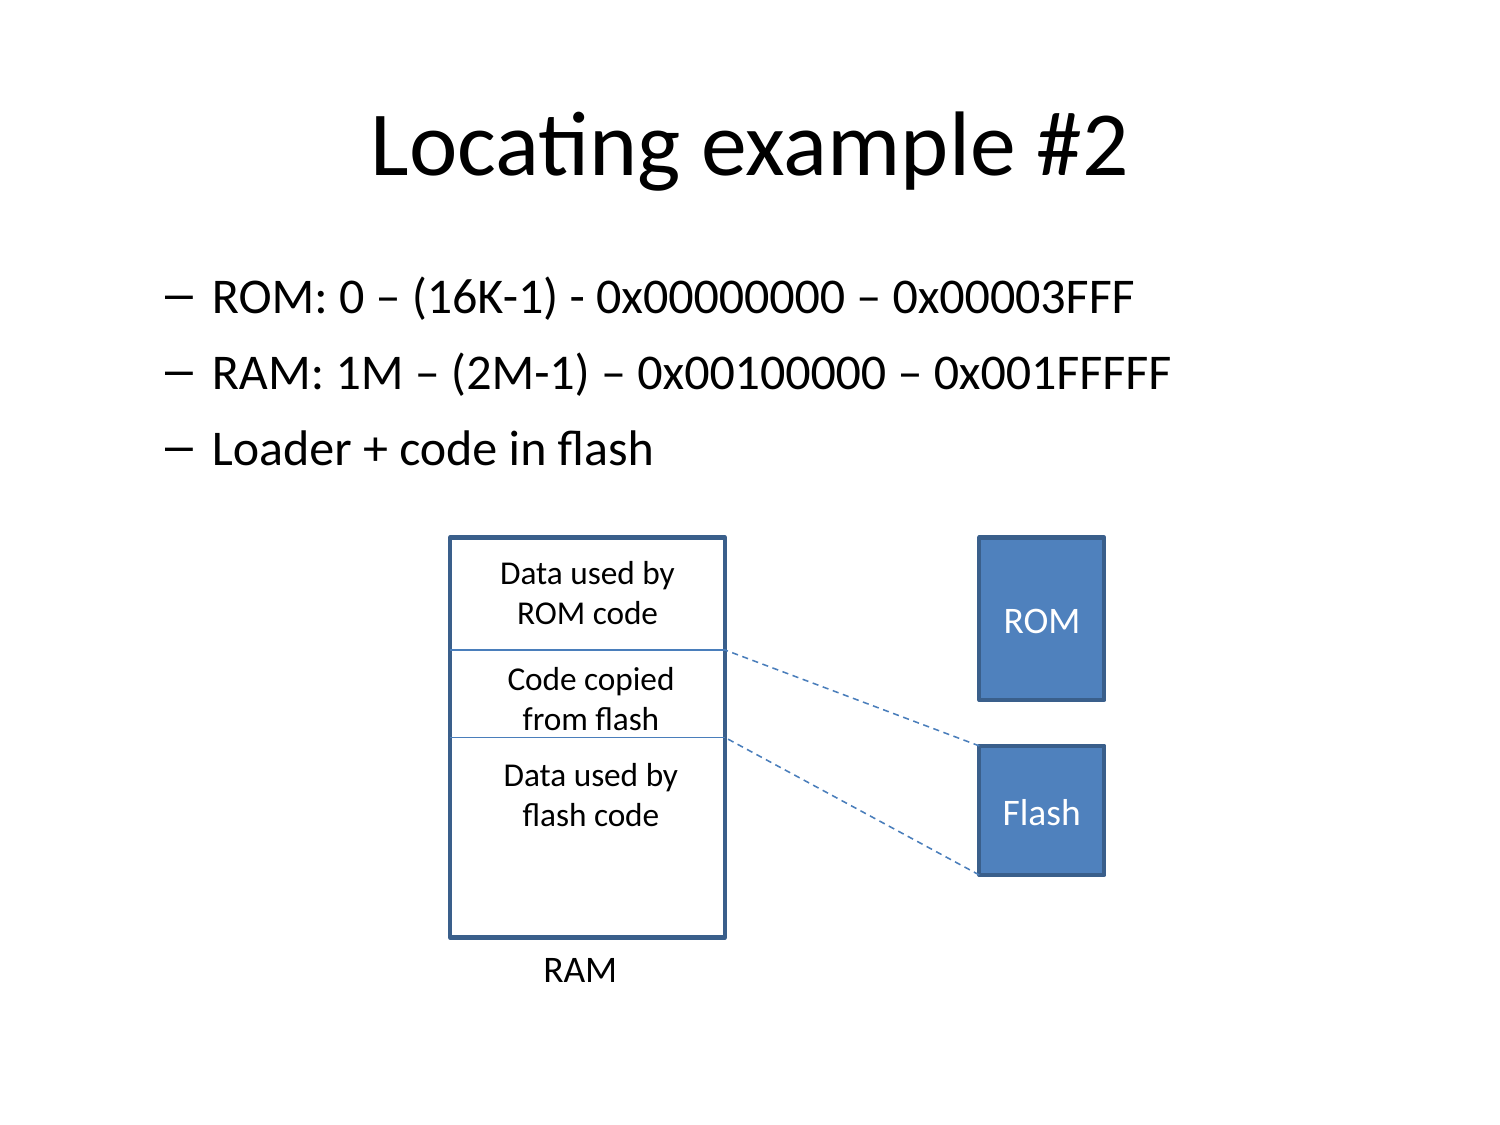

Locating example #2
ROM: 0 – (16K-1) - 0x00000000 – 0x00003FFF
RAM: 1M – (2M-1) – 0x00100000 – 0x001FFFFF
Loader + code in flash

ROM
Data used by ROM code
Code copied from flash
Data used by flash code
Flash
RAM